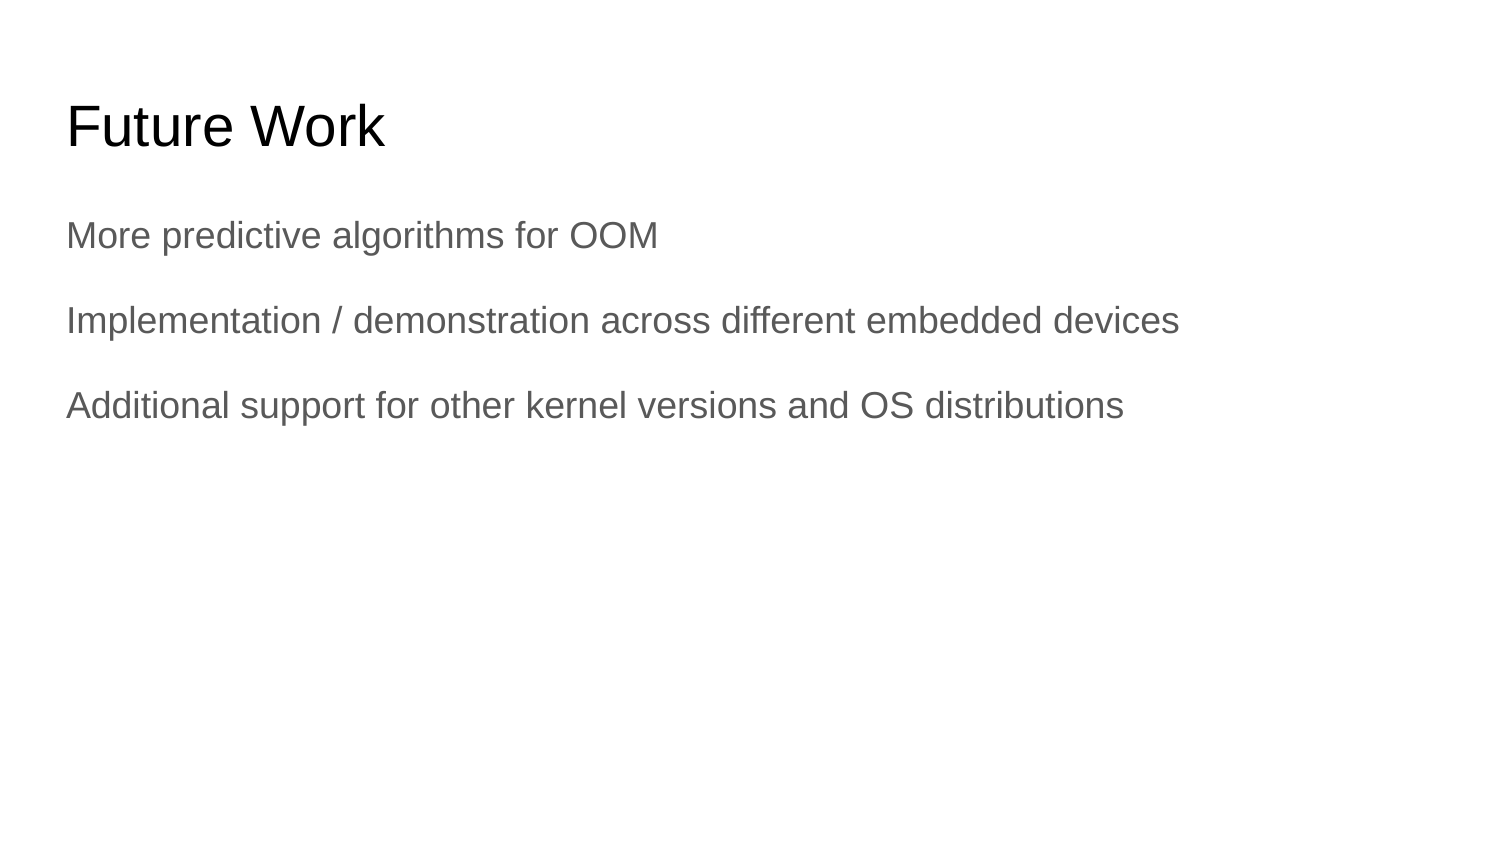

# Future Work
More predictive algorithms for OOM
Implementation / demonstration across different embedded devices
Additional support for other kernel versions and OS distributions